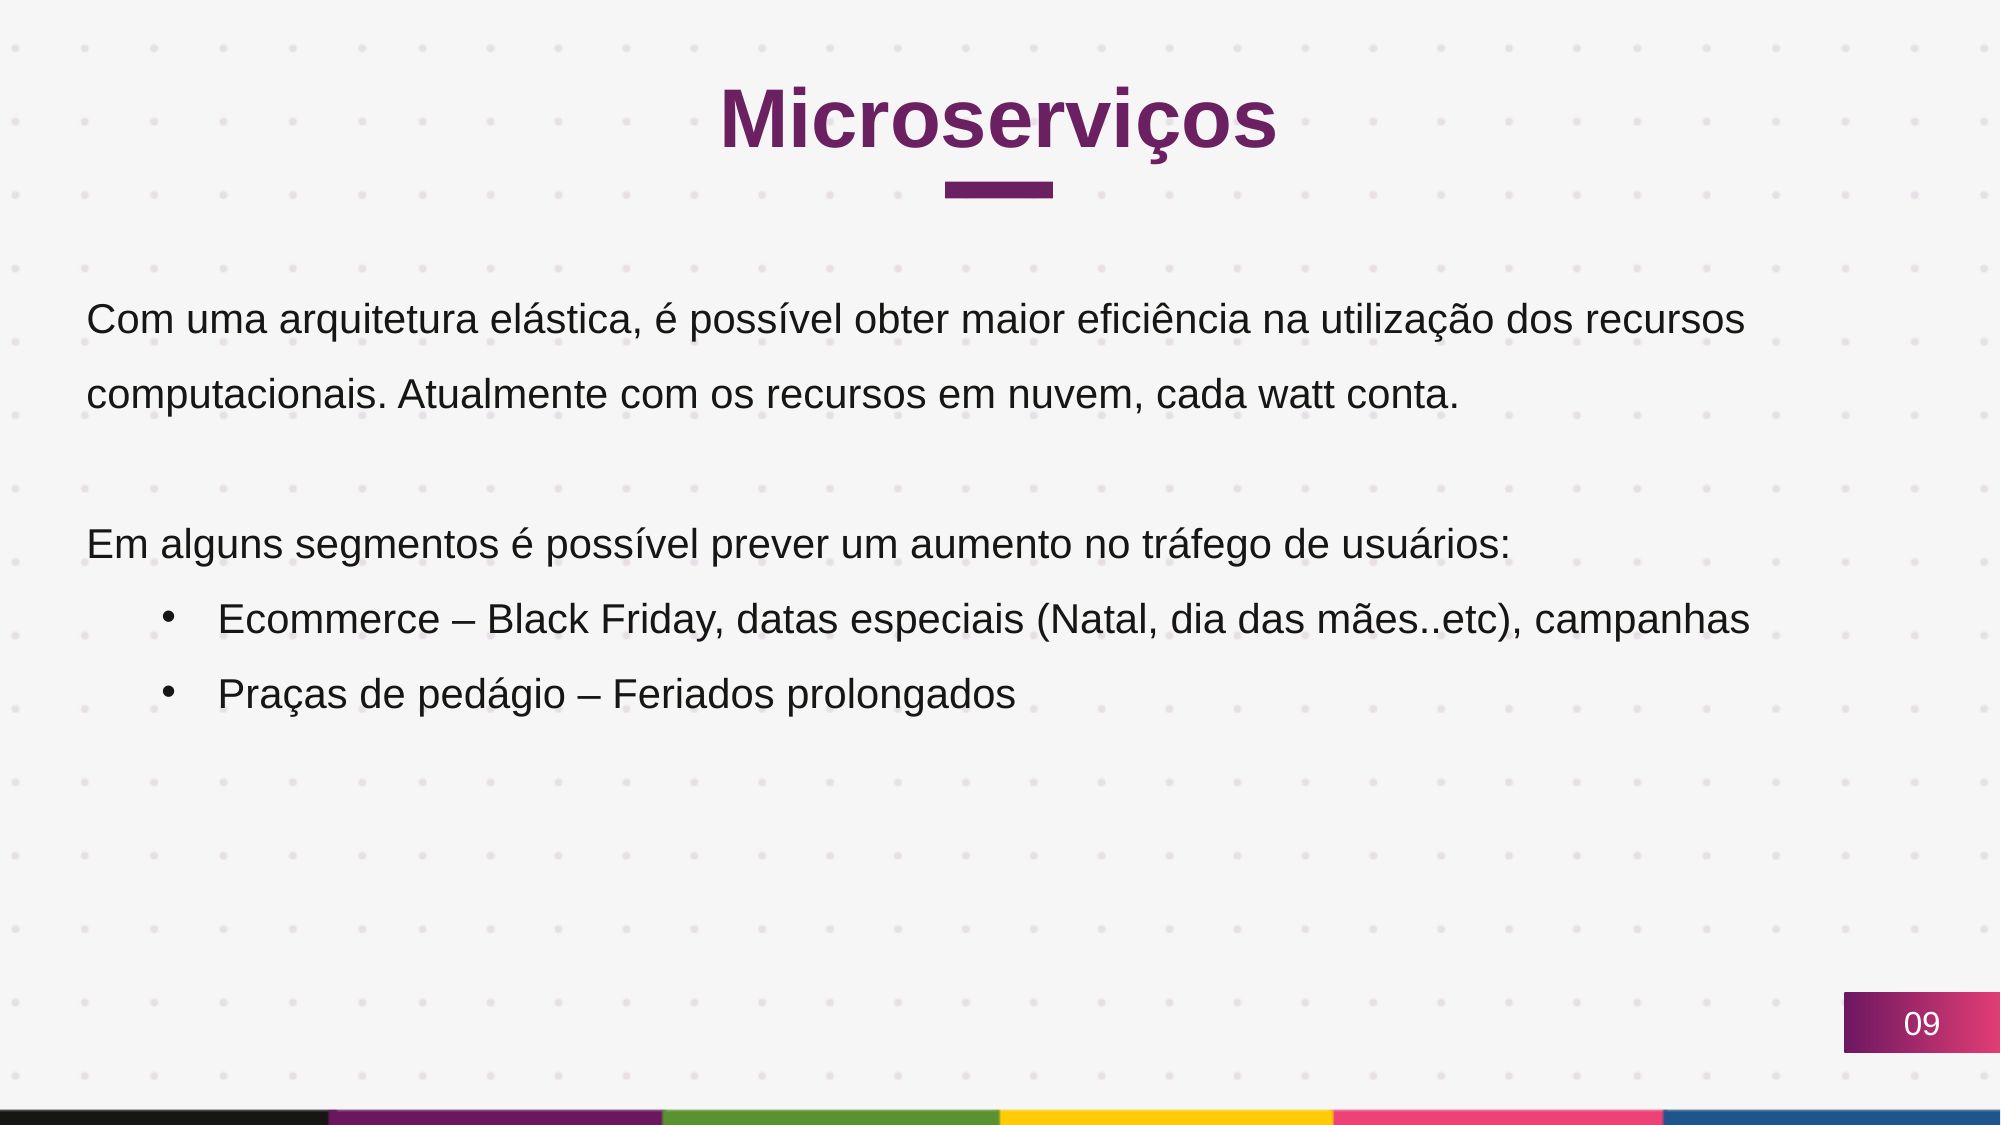

Microserviços

Com uma arquitetura elástica, é possível obter maior eficiência na utilização dos recursos computacionais. Atualmente com os recursos em nuvem, cada watt conta.

Em alguns segmentos é possível prever um aumento no tráfego de usuários:
Ecommerce – Black Friday, datas especiais (Natal, dia das mães..etc), campanhas
Praças de pedágio – Feriados prolongados
09